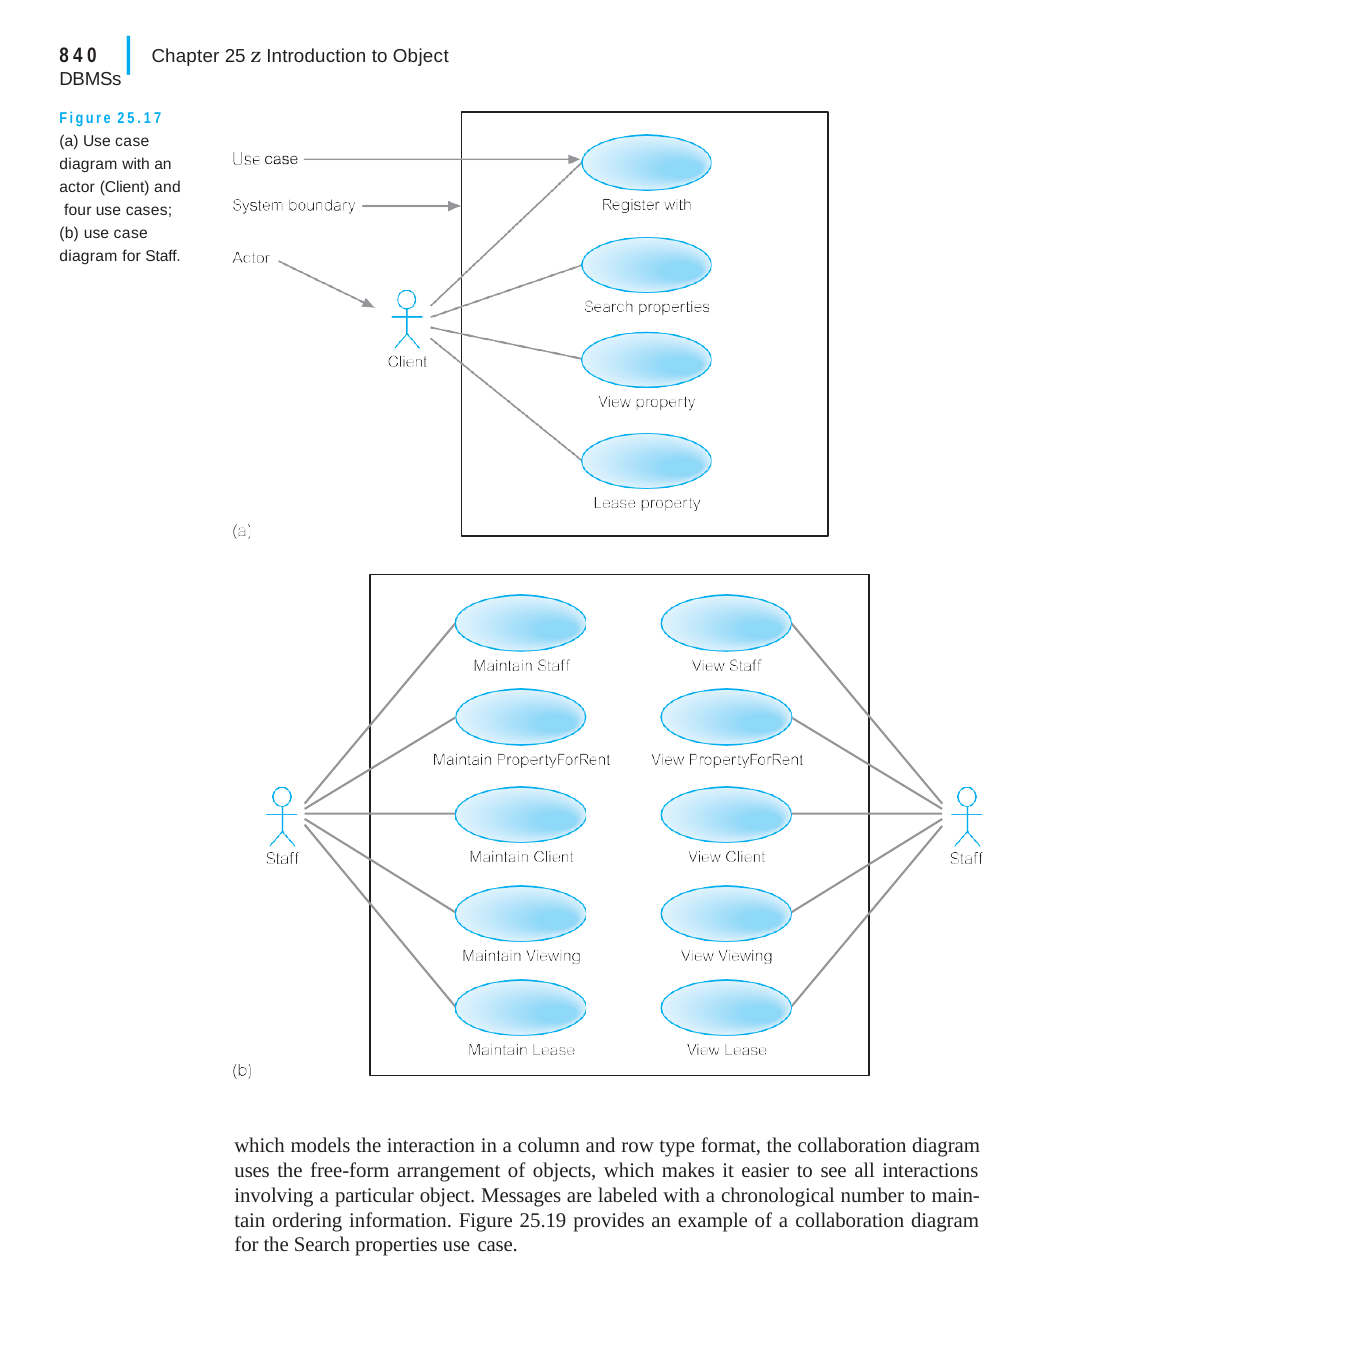

|
840	Chapter 25 z Introduction to Object DBMSs
Figure 25.17
(a) Use case  diagram with an  actor (Client) and  four use cases;
(b) use case  diagram for Staff.

which models the interaction in a column and row type format, the collaboration diagram  uses the free-form arrangement of objects, which makes it easier to see all interactions  involving a particular object. Messages are labeled with a chronological number to main-  tain ordering information. Figure 25.19 provides an example of a collaboration diagram  for the Search properties use case.